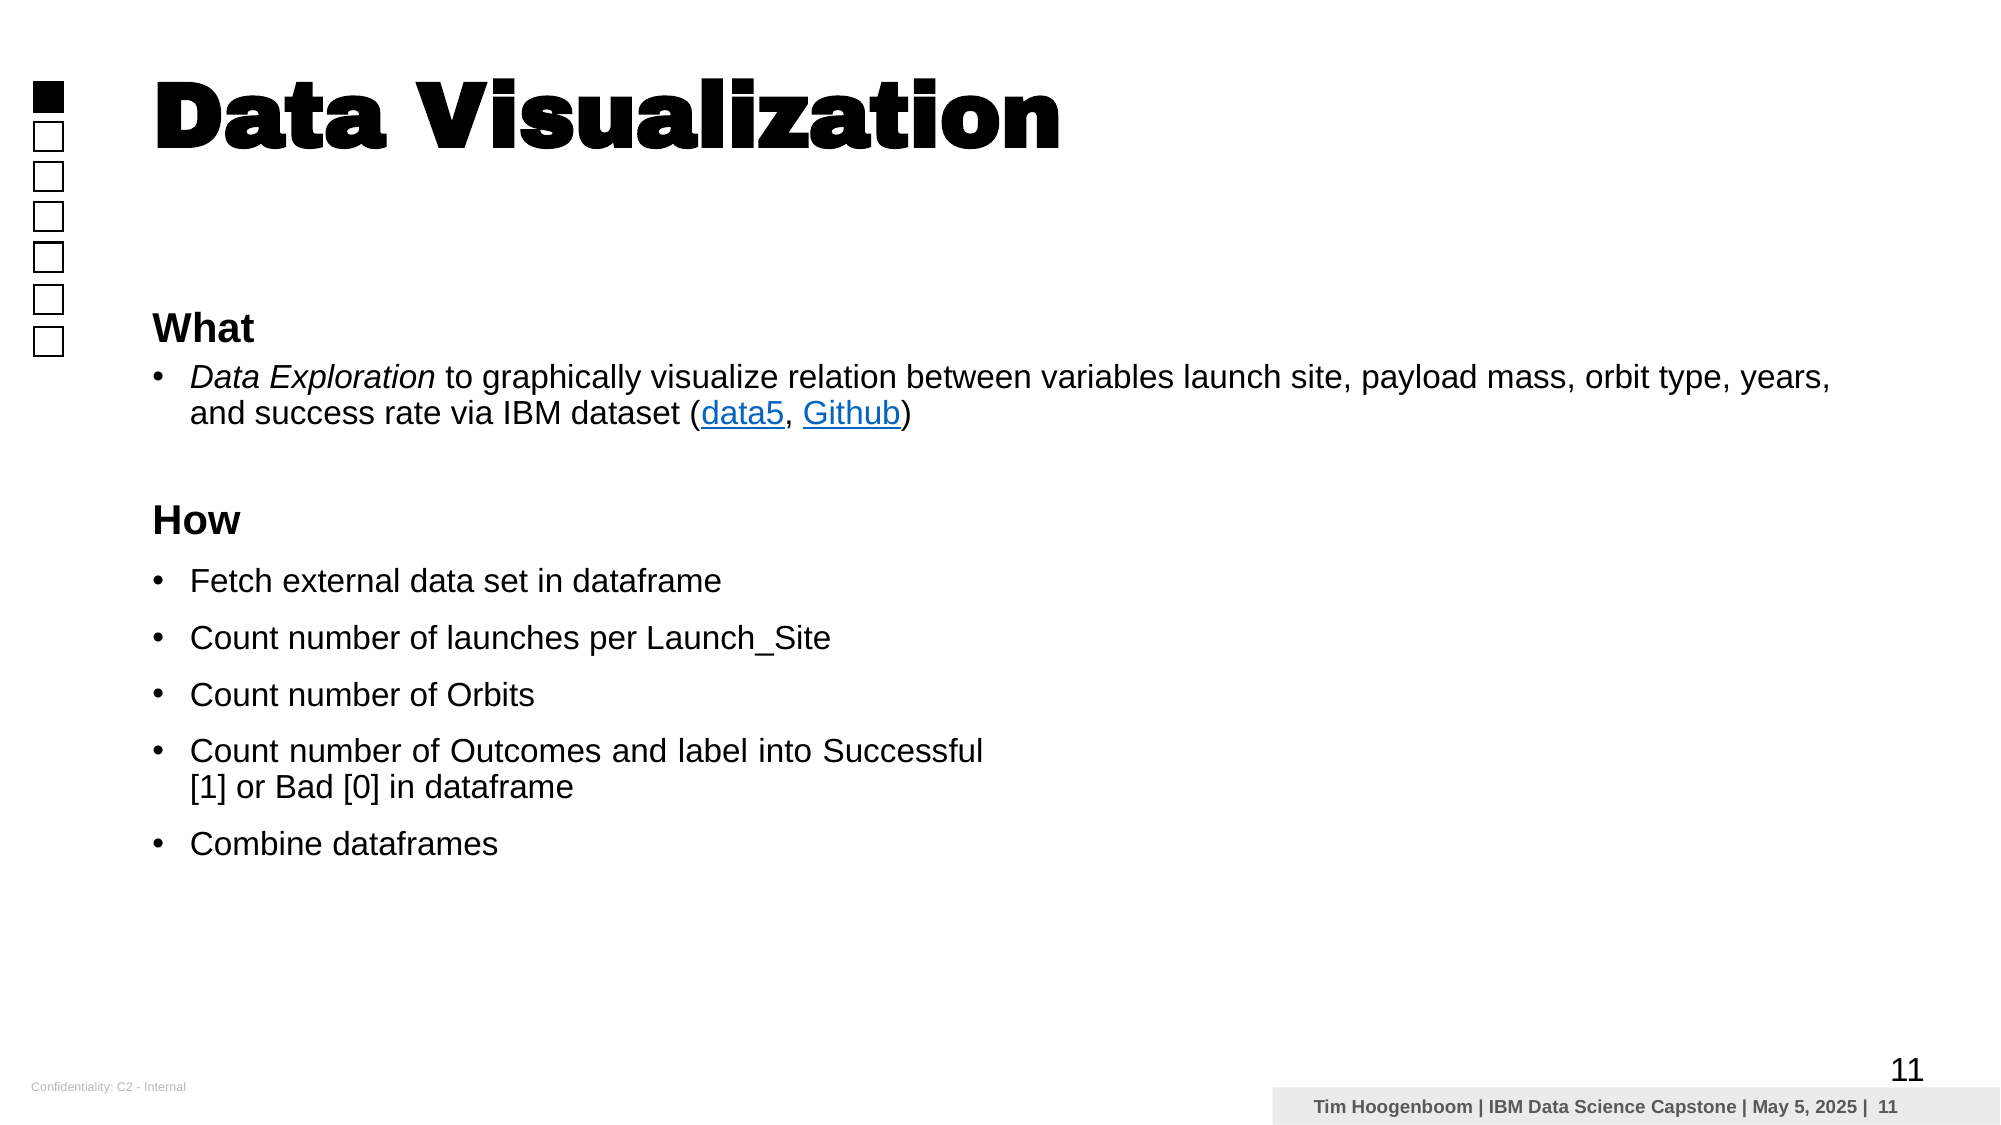

Data Visualization

What
Data Exploration to graphically visualize relation between variables launch site, payload mass, orbit type, years, and success rate via IBM dataset (data5, Github)

How
Fetch external data set in dataframe
Count number of launches per Launch_Site
Count number of Orbits
Count number of Outcomes and label into Successful [1] or Bad [0] in dataframe
Combine dataframes

11
     Tim Hoogenboom | IBM Data Science Capstone | May 5, 2025 |  11